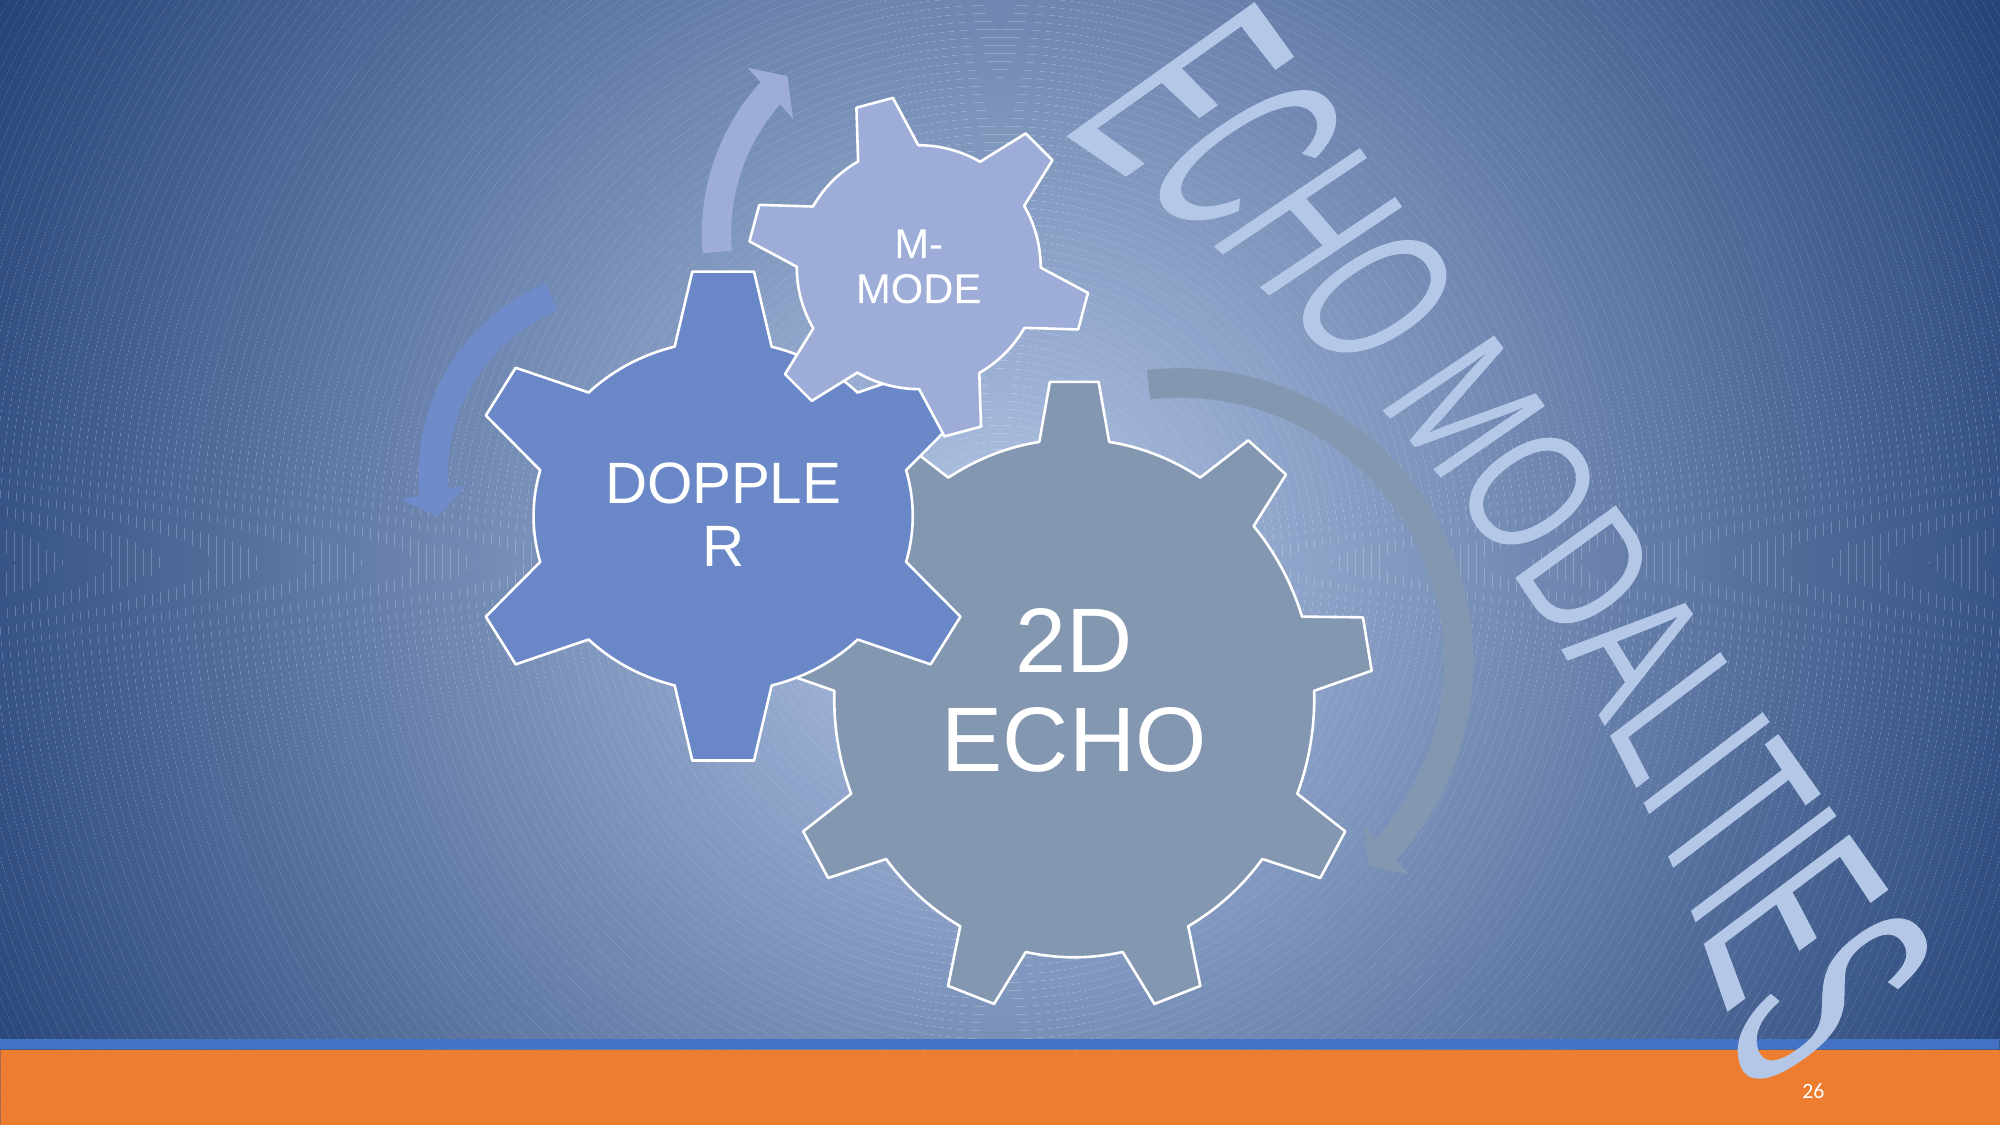

2D ECHO
DOPPLER
M-MODE
ECHO MODALITIES
26